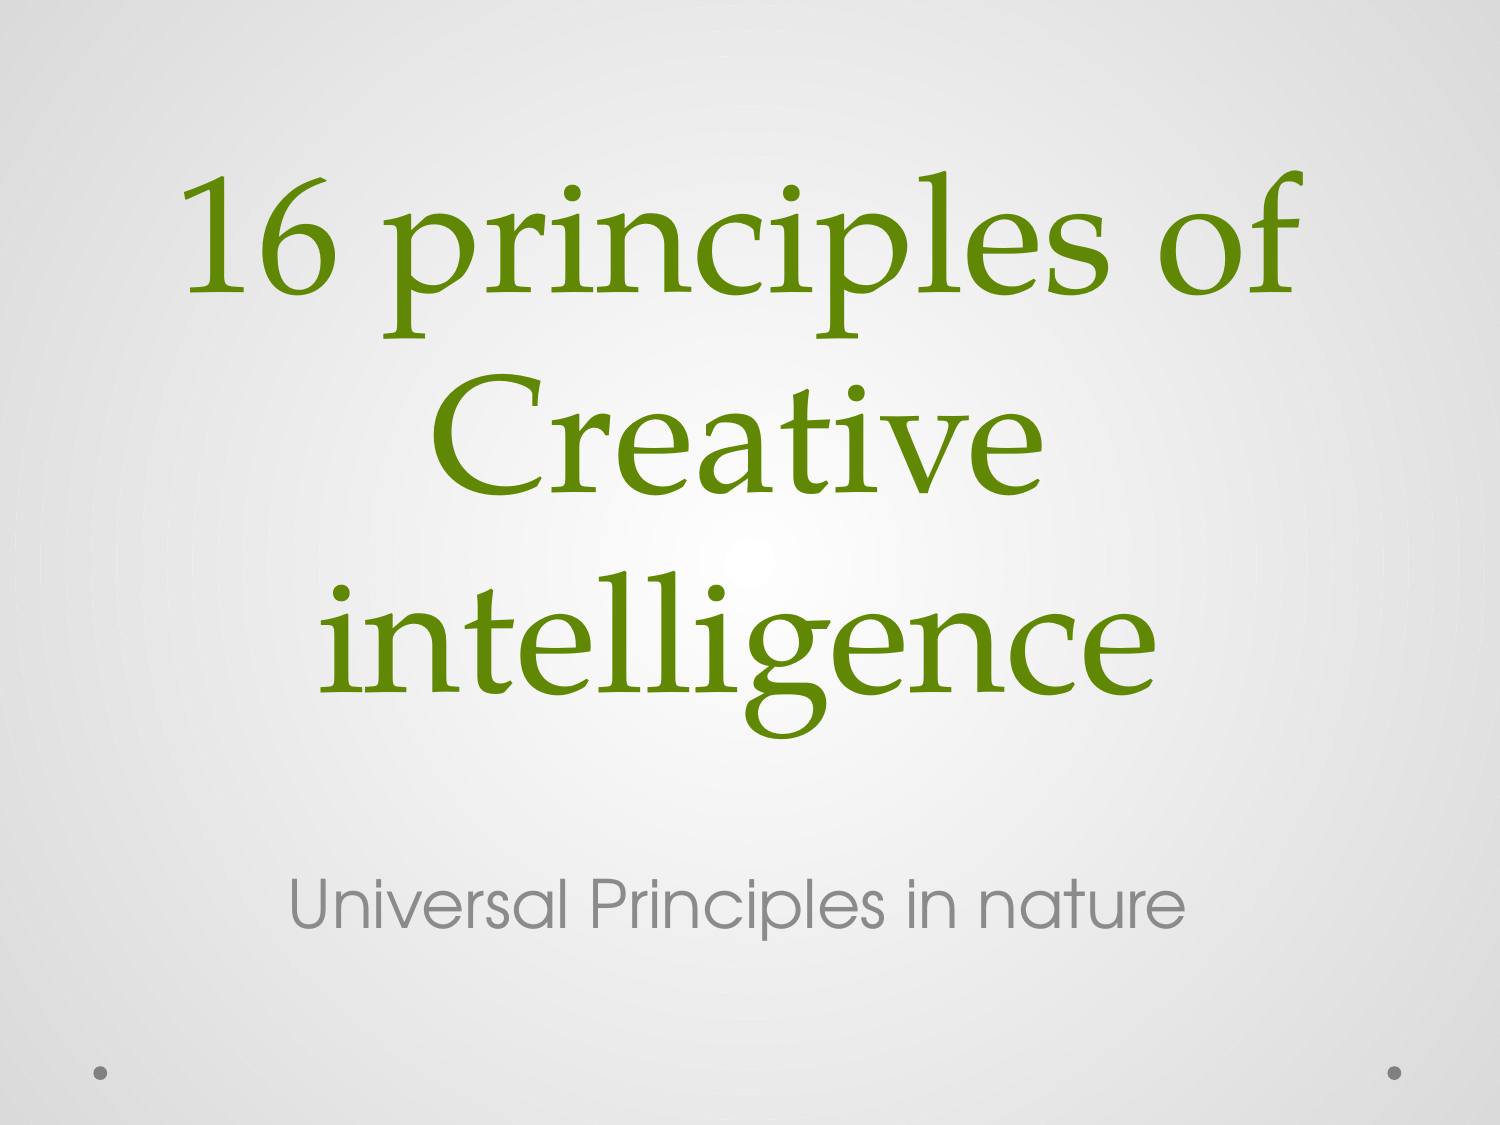

# 16 principles of Creative intelligence
Universal Principles in nature